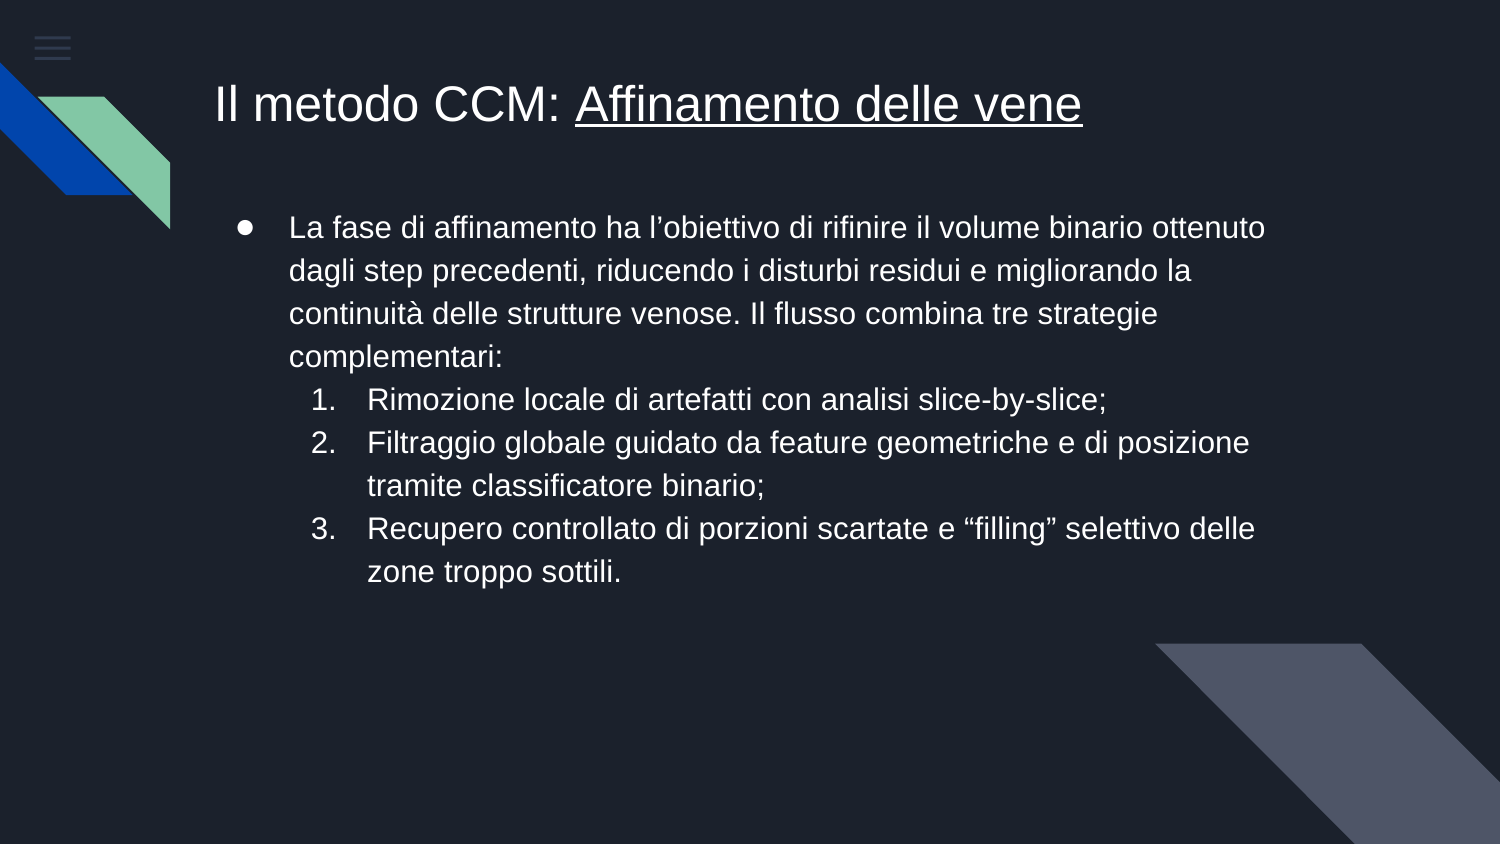

# Il metodo CCM: Affinamento delle vene
La fase di affinamento ha l’obiettivo di rifinire il volume binario ottenuto dagli step precedenti, riducendo i disturbi residui e migliorando la continuità delle strutture venose. Il flusso combina tre strategie complementari:
Rimozione locale di artefatti con analisi slice-by-slice;
Filtraggio globale guidato da feature geometriche e di posizione tramite classificatore binario;
Recupero controllato di porzioni scartate e “filling” selettivo delle zone troppo sottili.